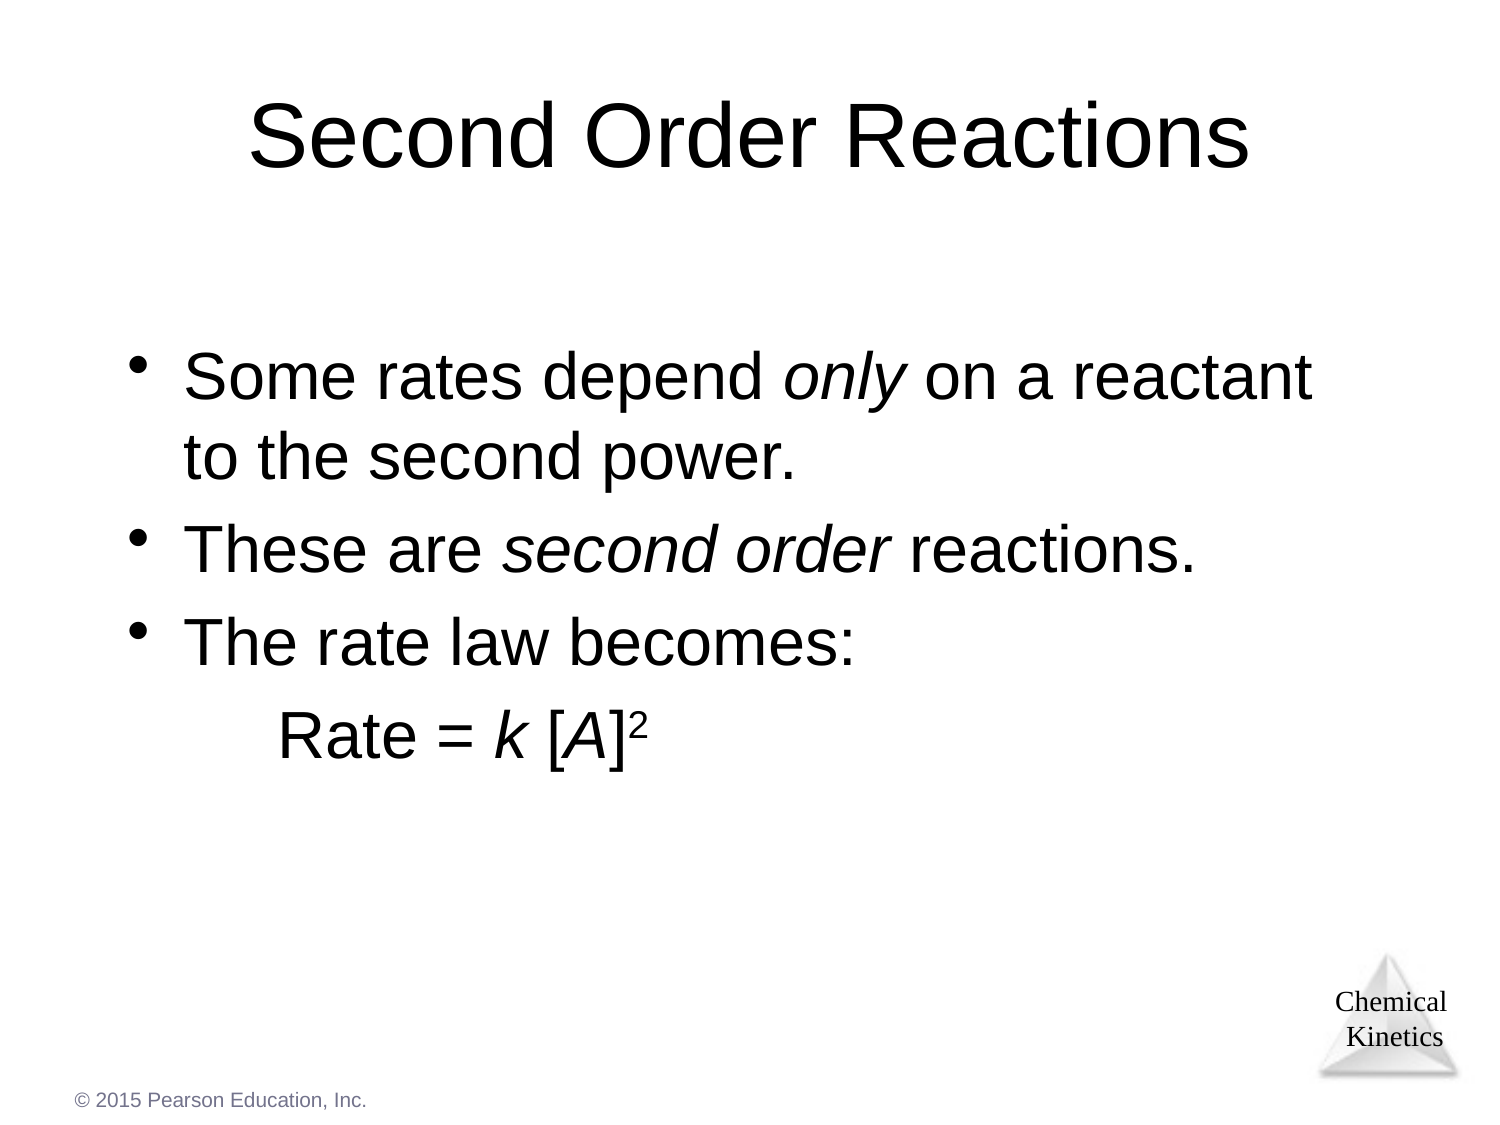

# Second Order Reactions
Some rates depend only on a reactant to the second power.
These are second order reactions.
The rate law becomes:
	Rate = k [A]2